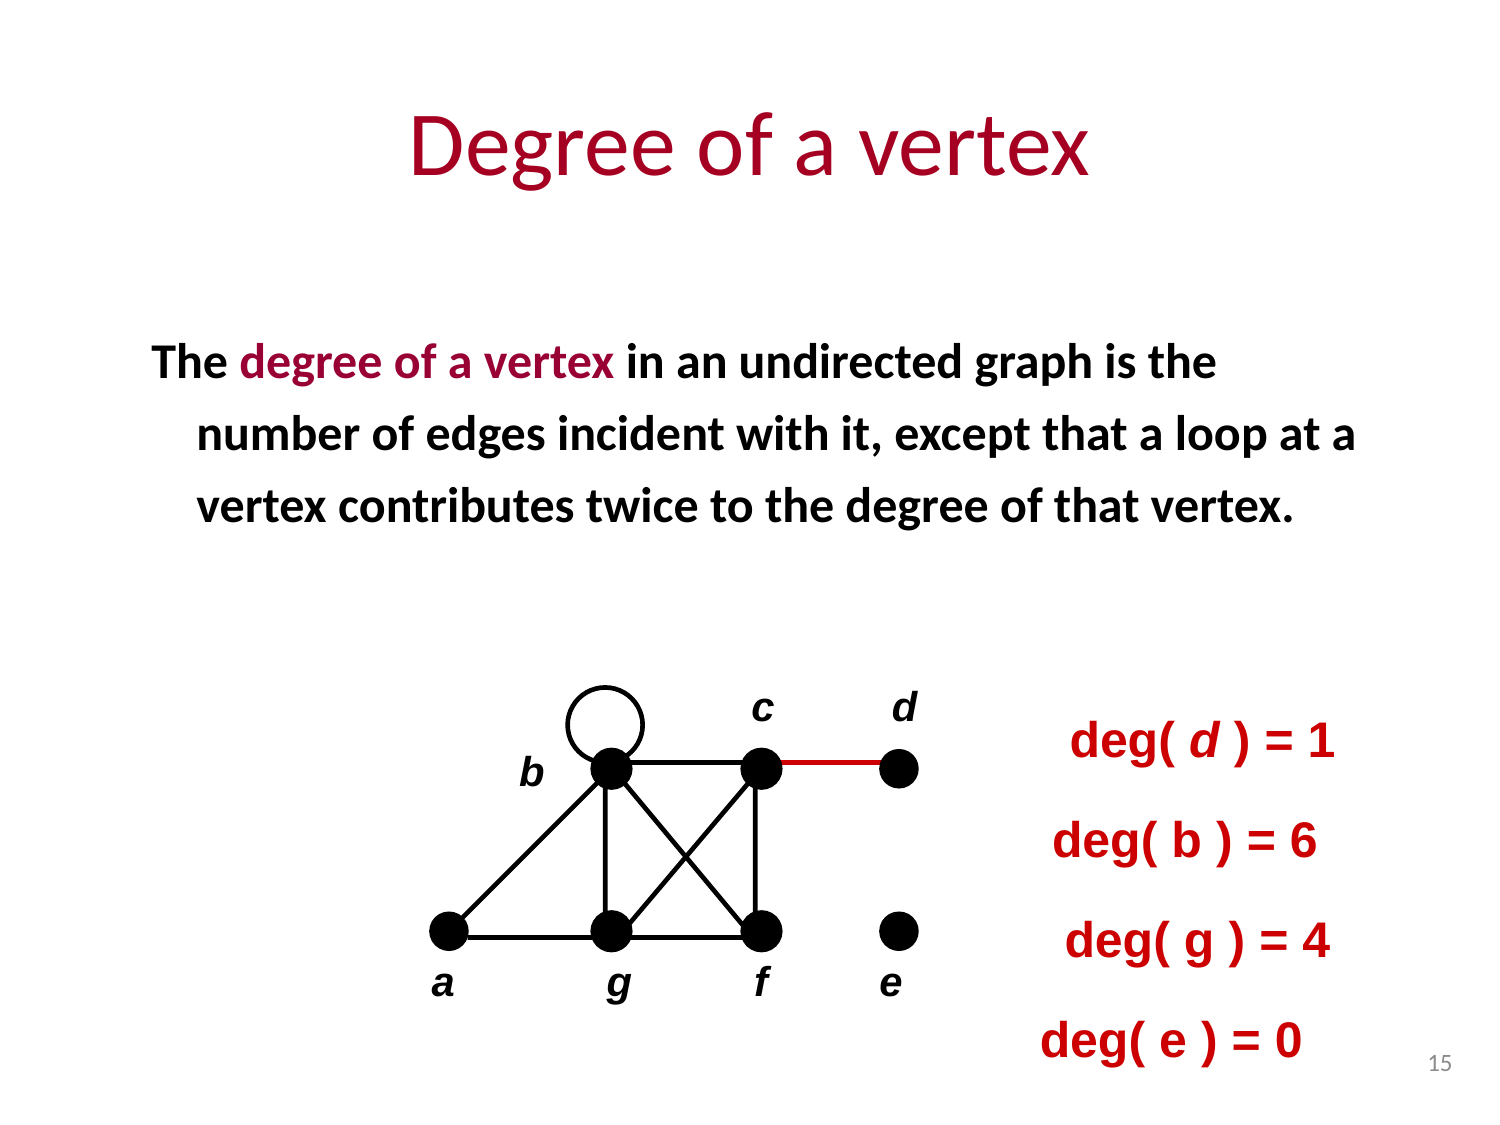

# Degree of a vertex

 The degree of a vertex in an undirected graph is the number of edges incident with it, except that a loop at a vertex contributes twice to the degree of that vertex.
 c
 d

deg( d ) = 1
 b

deg( b ) = 6

deg( g ) = 4

 a
 g
 f
 e
deg( e ) = 0
15